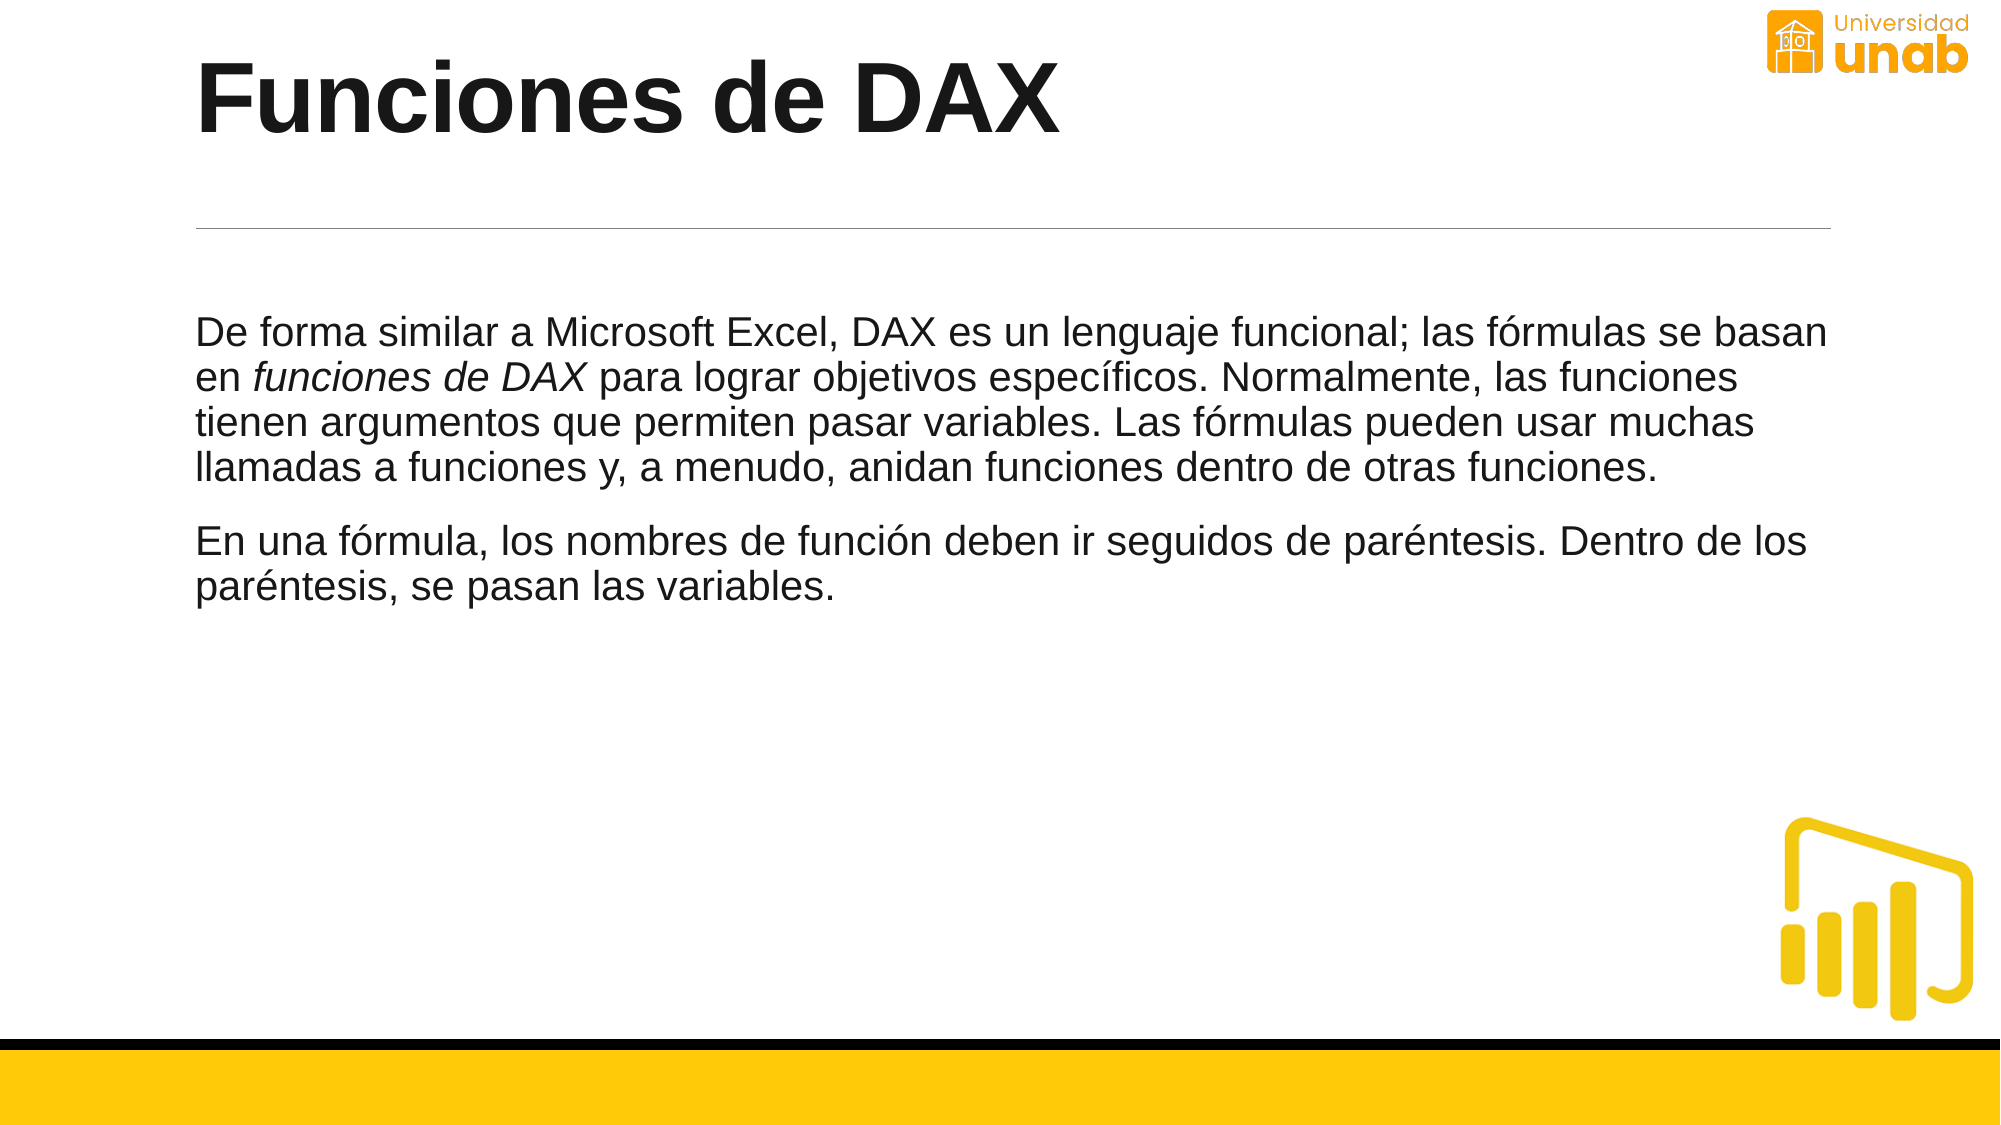

# Funciones de DAX
De forma similar a Microsoft Excel, DAX es un lenguaje funcional; las fórmulas se basan en funciones de DAX para lograr objetivos específicos. Normalmente, las funciones tienen argumentos que permiten pasar variables. Las fórmulas pueden usar muchas llamadas a funciones y, a menudo, anidan funciones dentro de otras funciones.
En una fórmula, los nombres de función deben ir seguidos de paréntesis. Dentro de los paréntesis, se pasan las variables.